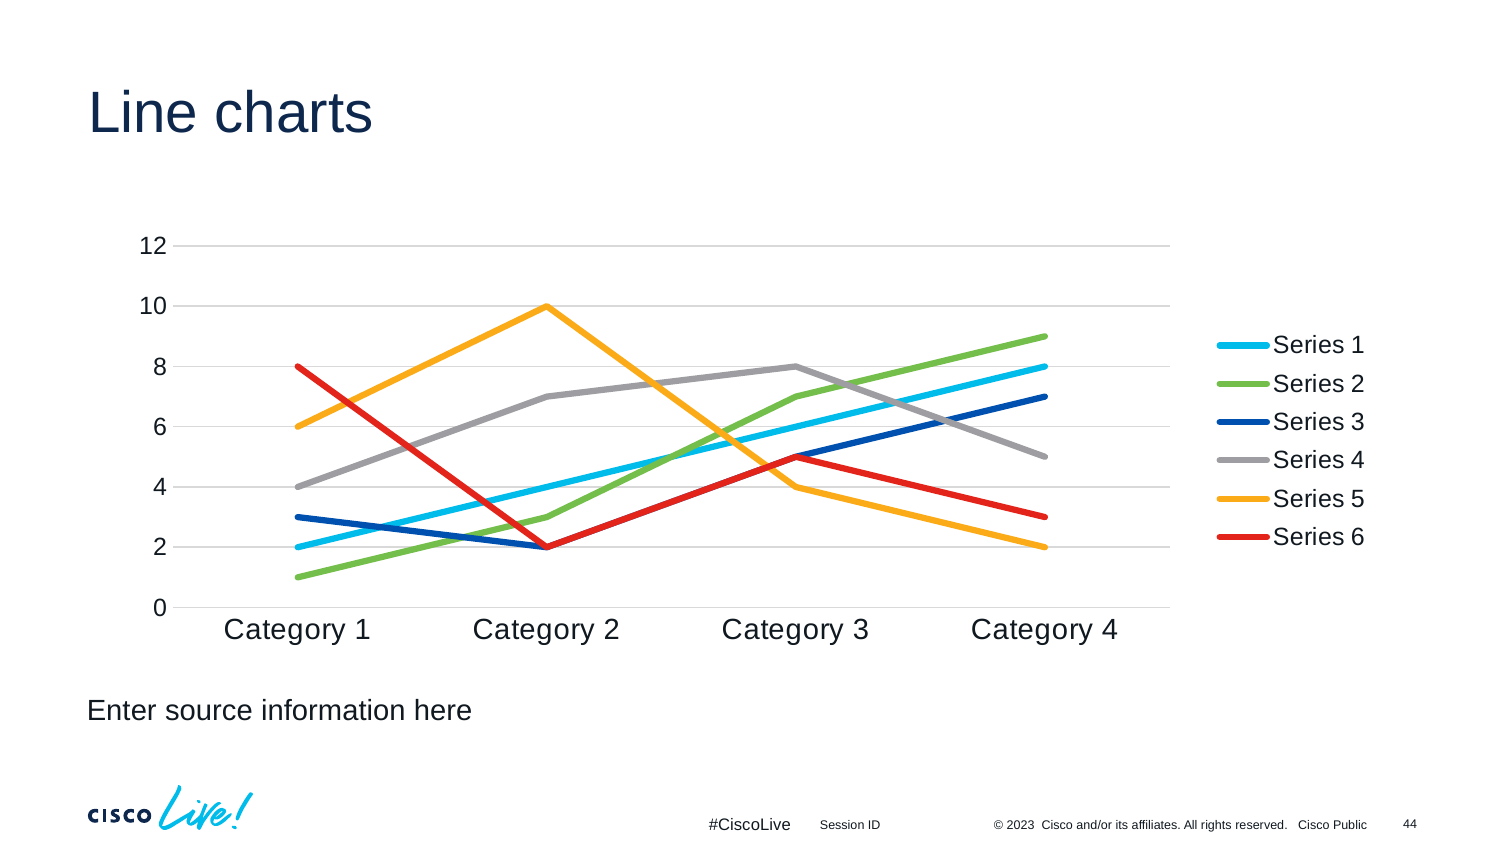

# Line charts

### Chart

| Category | Series 1 | Series 2 | Series 3 | Series 4 | Series 5 | Series 6 |
|---|---|---|---|---|---|---|
| Category 1 | 2.0 | 1.0 | 3.0 | 4.0 | 6.0 | 8.0 |
| Category 2 | 4.0 | 3.0 | 2.0 | 7.0 | 10.0 | 2.0 |
| Category 3 | 6.0 | 7.0 | 5.0 | 8.0 | 4.0 | 5.0 |
| Category 4 | 8.0 | 9.0 | 7.0 | 5.0 | 2.0 | 3.0 |
Enter source information here
44
Session ID